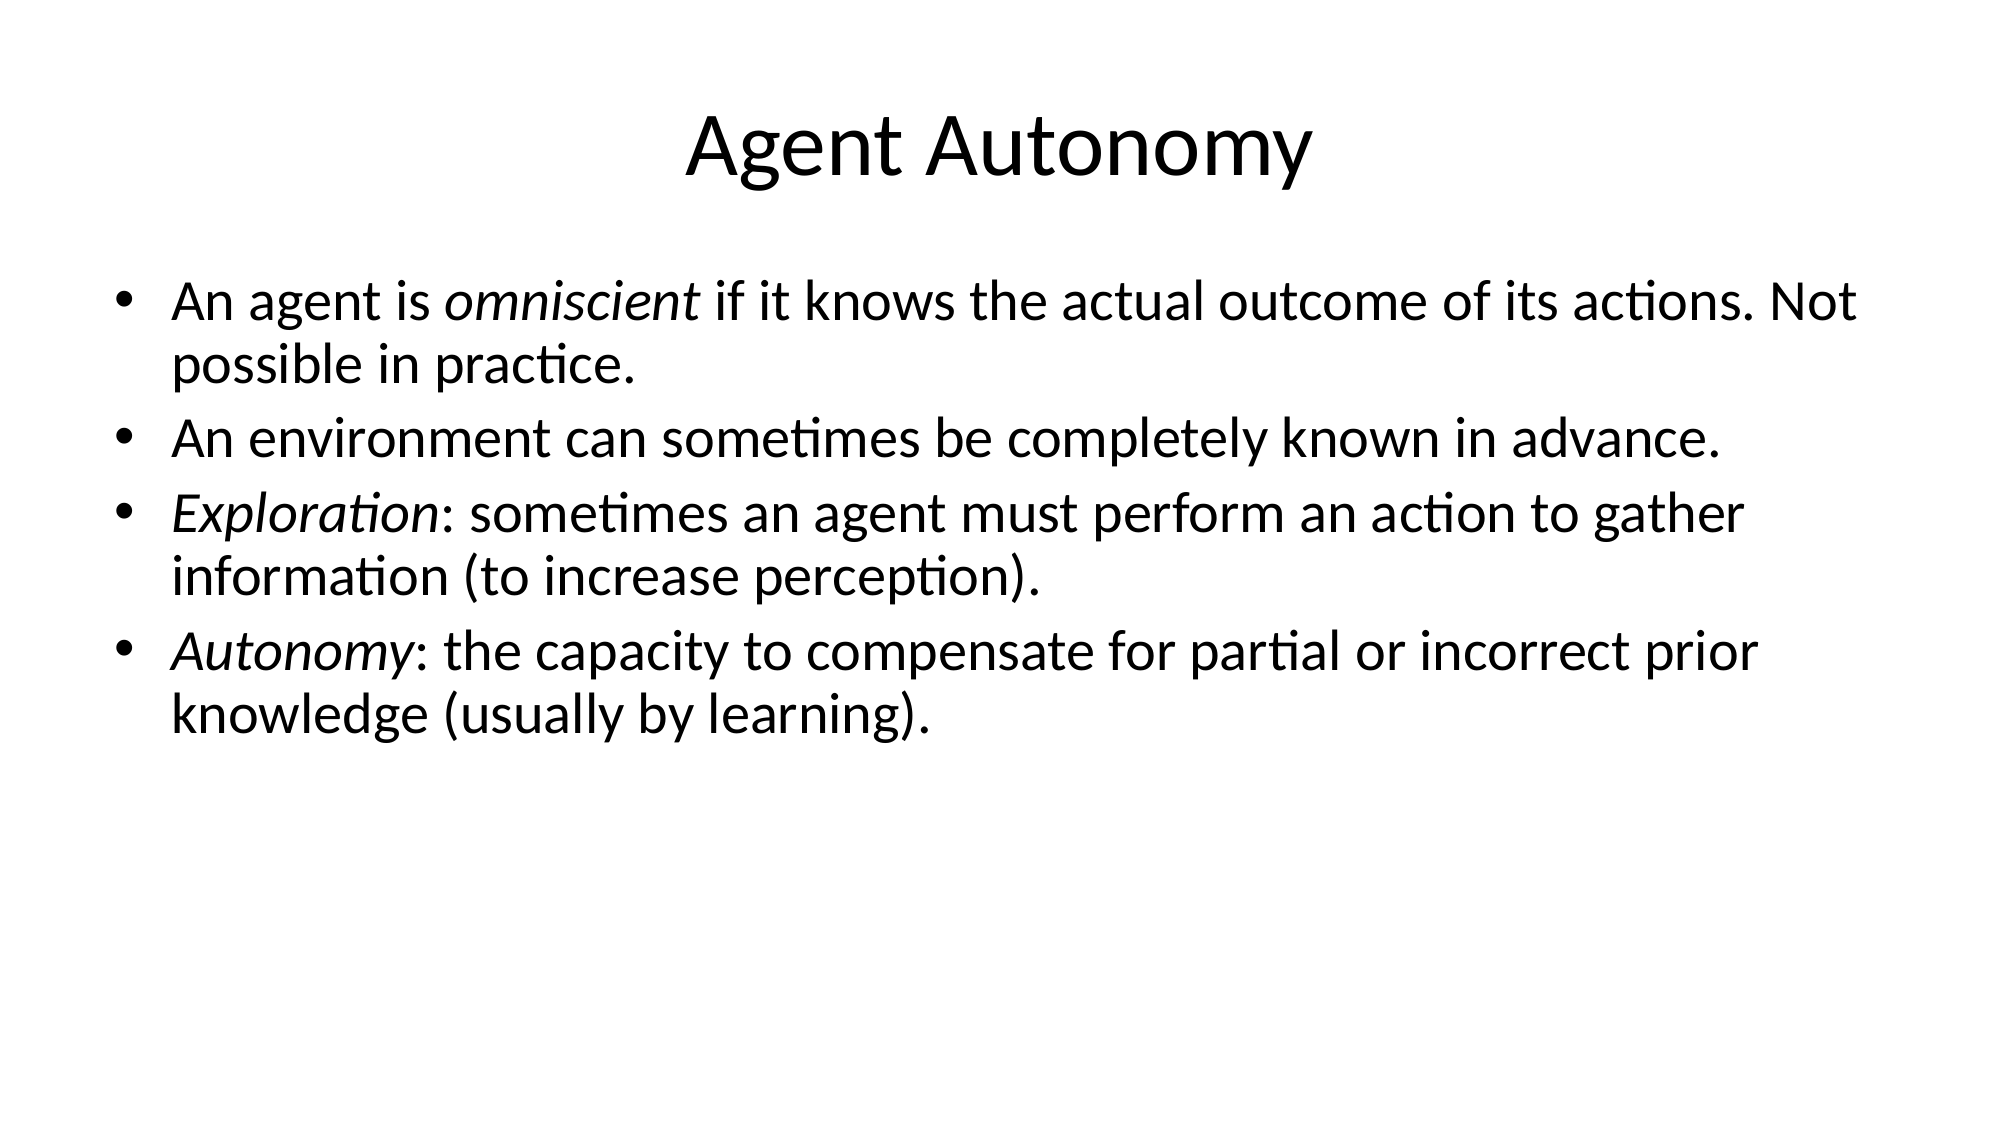

# Agent Autonomy
An agent is omniscient if it knows the actual outcome of its actions. Not possible in practice.
An environment can sometimes be completely known in advance.
Exploration: sometimes an agent must perform an action to gather information (to increase perception).
Autonomy: the capacity to compensate for partial or incorrect prior knowledge (usually by learning).